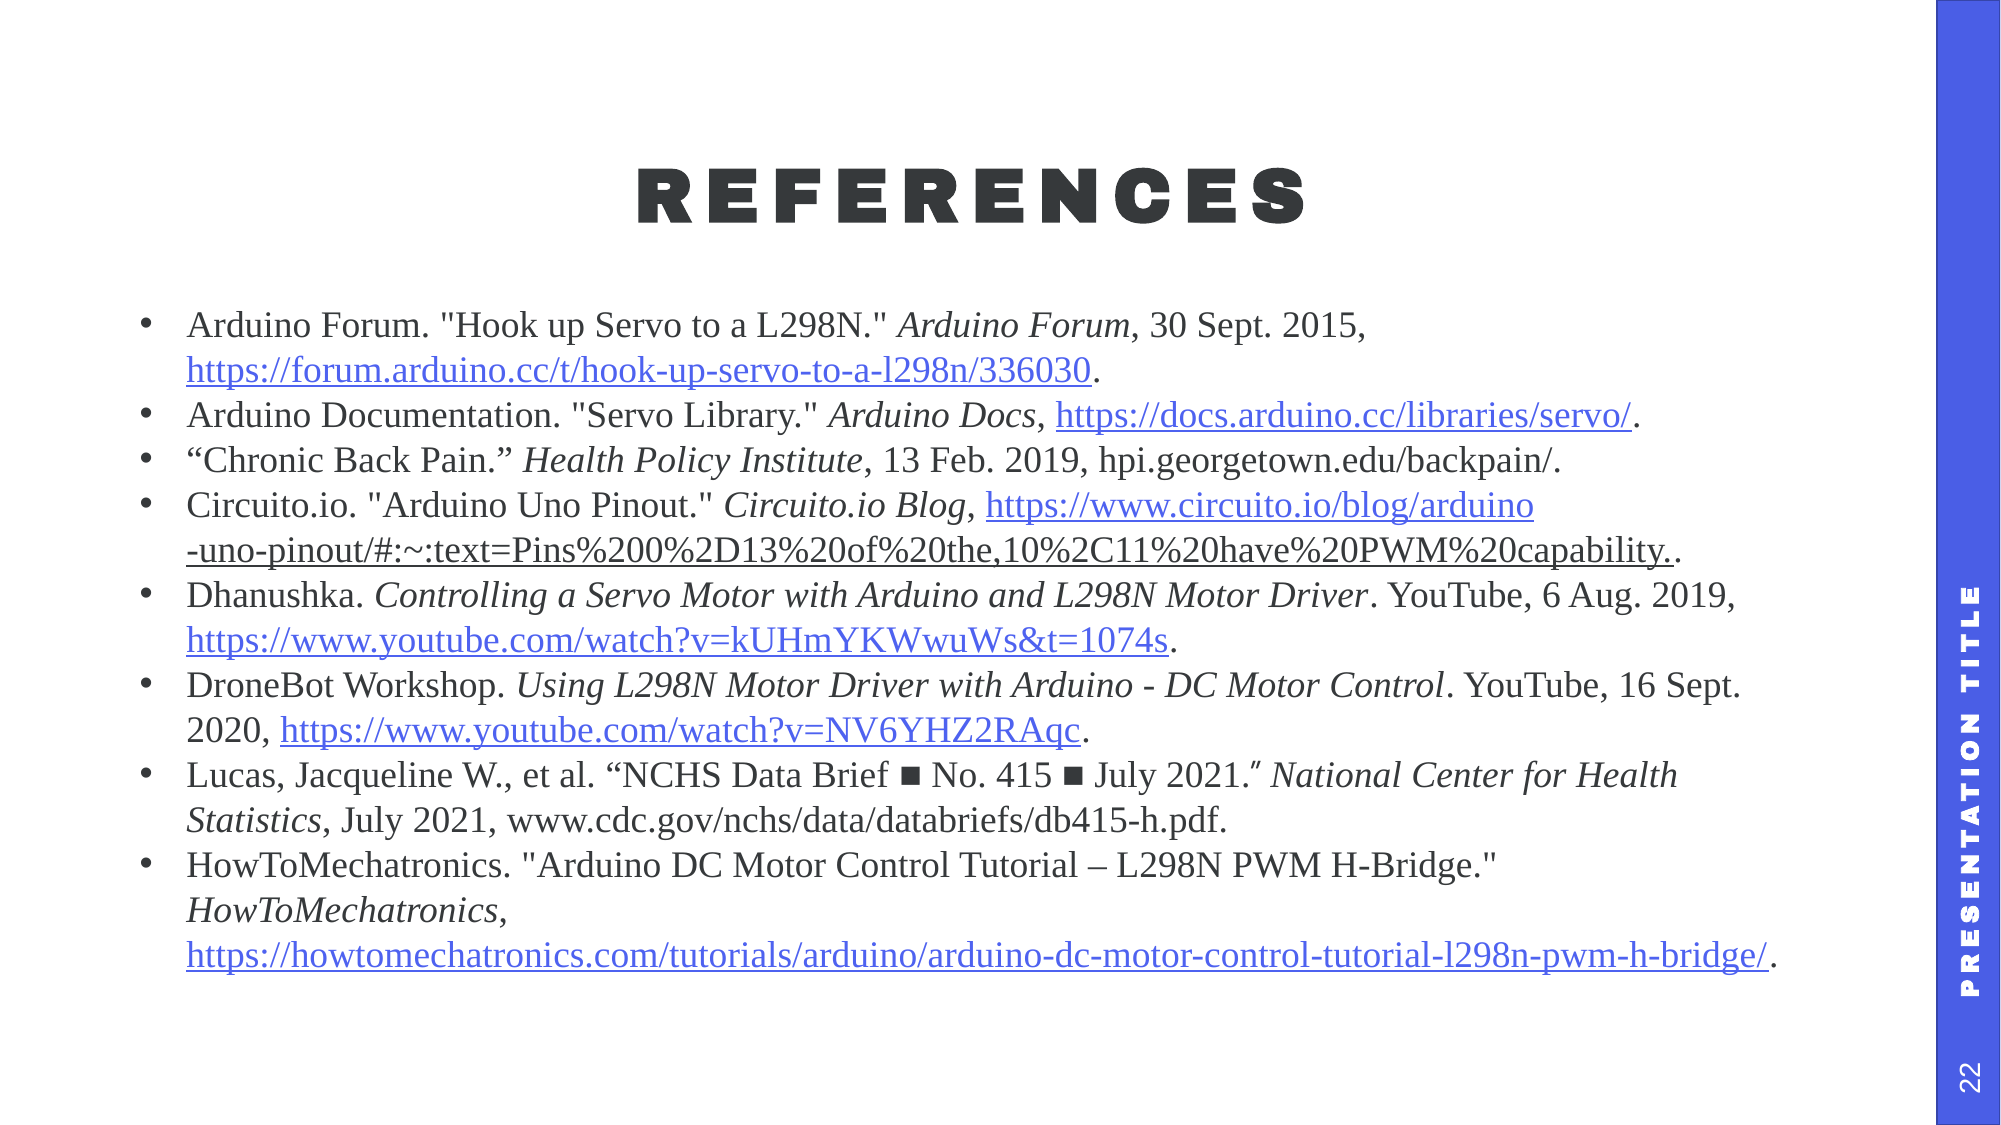

# References
Arduino Forum. "Hook up Servo to a L298N." Arduino Forum, 30 Sept. 2015, https://forum.arduino.cc/t/hook-up-servo-to-a-l298n/336030.
Arduino Documentation. "Servo Library." Arduino Docs, https://docs.arduino.cc/libraries/servo/.
“Chronic Back Pain.” Health Policy Institute, 13 Feb. 2019, hpi.georgetown.edu/backpain/.
Circuito.io. "Arduino Uno Pinout." Circuito.io Blog, https://www.circuito.io/blog/arduino-uno-pinout/#:~:text=Pins%200%2D13%20of%20the,10%2C11%20have%20PWM%20capability..
Dhanushka. Controlling a Servo Motor with Arduino and L298N Motor Driver. YouTube, 6 Aug. 2019, https://www.youtube.com/watch?v=kUHmYKWwuWs&t=1074s.
DroneBot Workshop. Using L298N Motor Driver with Arduino - DC Motor Control. YouTube, 16 Sept. 2020, https://www.youtube.com/watch?v=NV6YHZ2RAqc.
Lucas, Jacqueline W., et al. “NCHS Data Brief ■ No. 415 ■ July 2021.” National Center for Health Statistics, July 2021, www.cdc.gov/nchs/data/databriefs/db415-h.pdf.
HowToMechatronics. "Arduino DC Motor Control Tutorial – L298N PWM H-Bridge." HowToMechatronics, https://howtomechatronics.com/tutorials/arduino/arduino-dc-motor-control-tutorial-l298n-pwm-h-bridge/.

Presentation Title
22